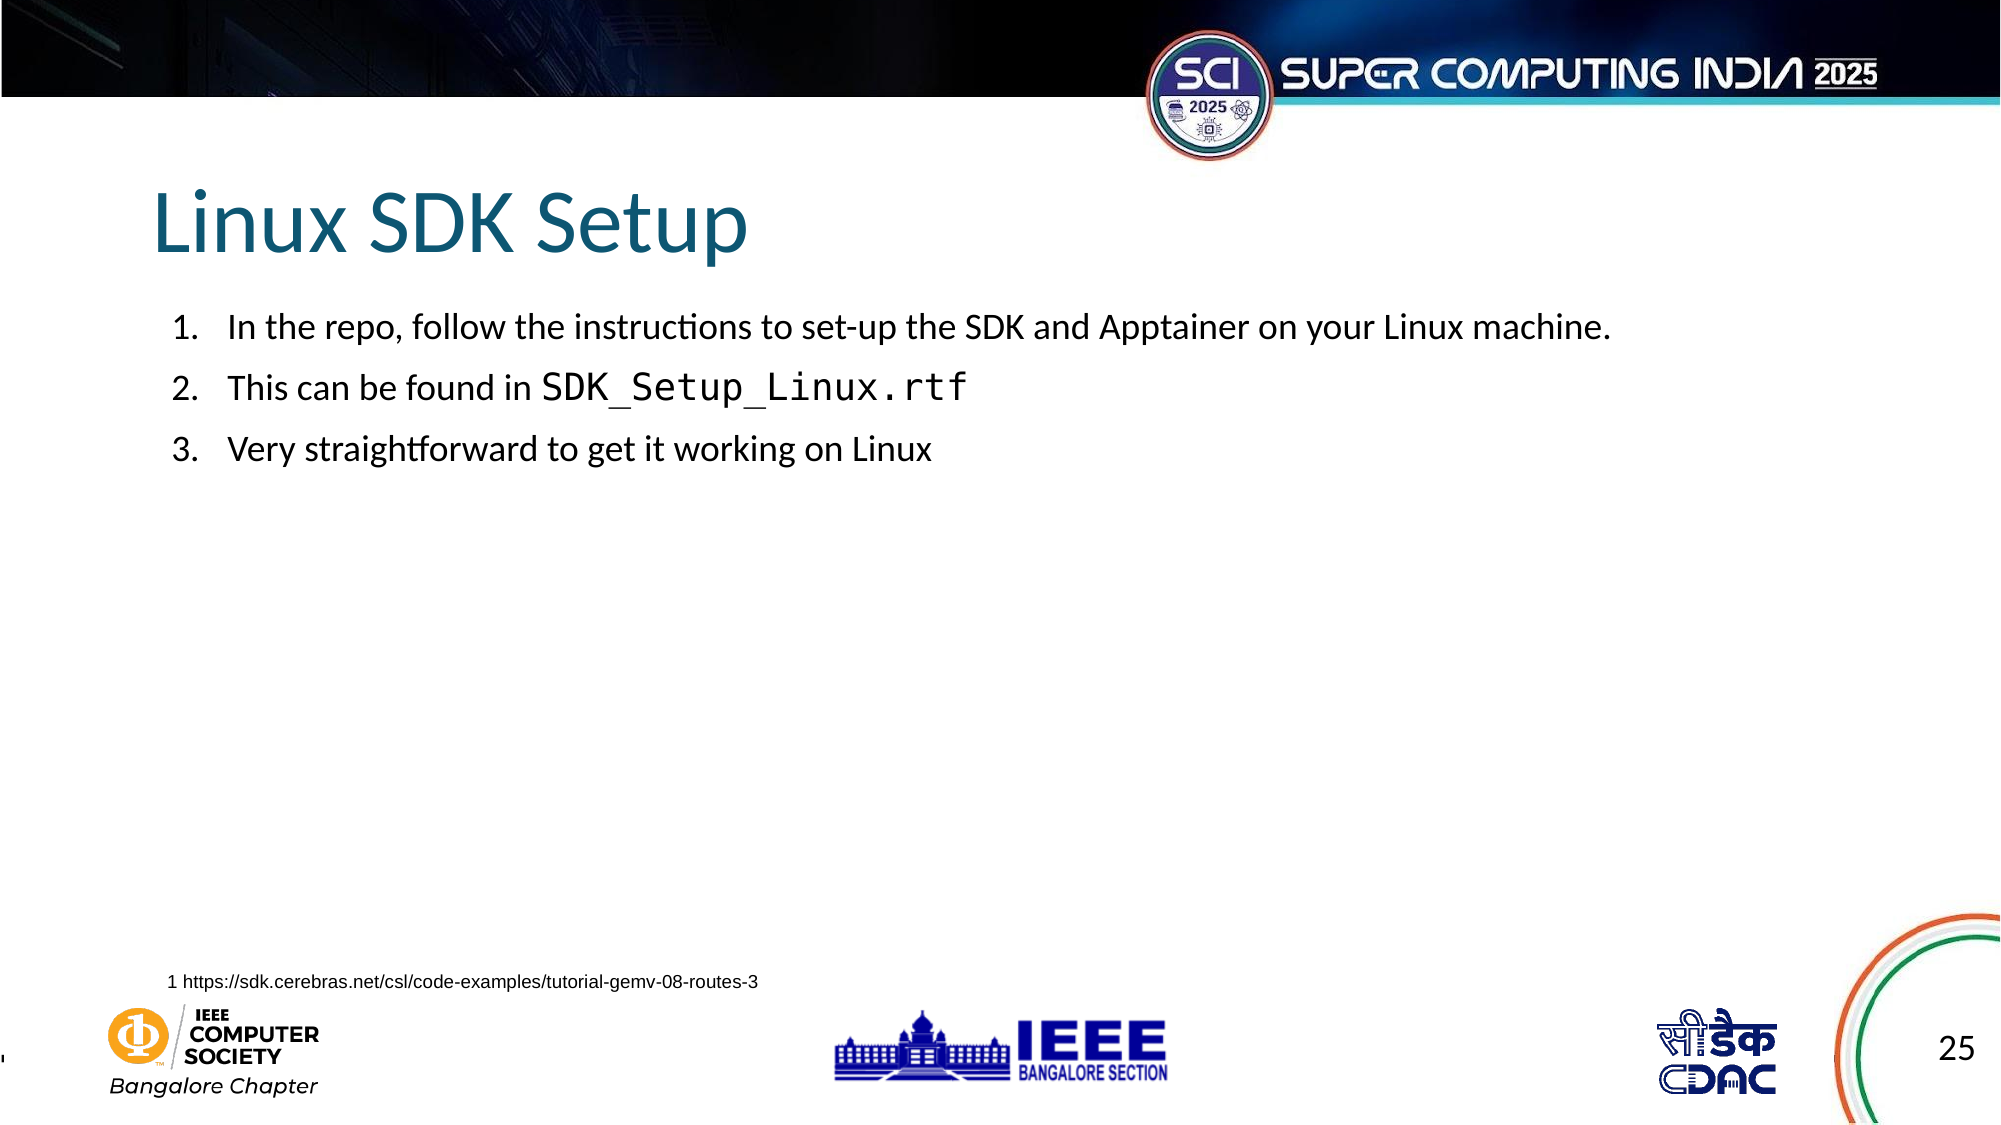

# Linux SDK Setup
In the repo, follow the instructions to set-up the SDK and Apptainer on your Linux machine.
This can be found in SDK_Setup_Linux.rtf
Very straightforward to get it working on Linux
1 https://sdk.cerebras.net/csl/code-examples/tutorial-gemv-08-routes-3